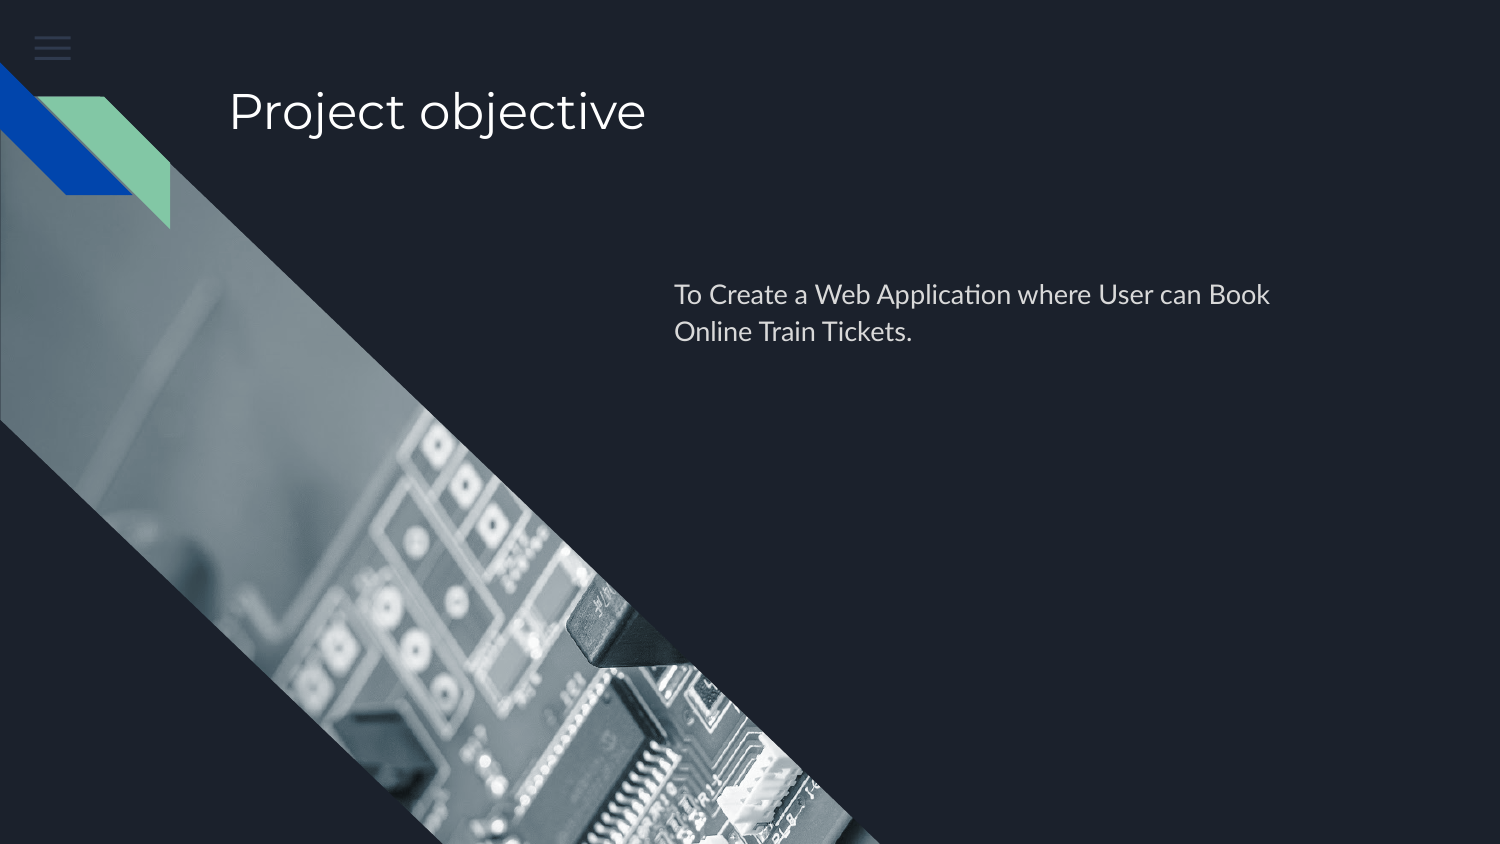

# Project objective
To Create a Web Application where User can Book Online Train Tickets.